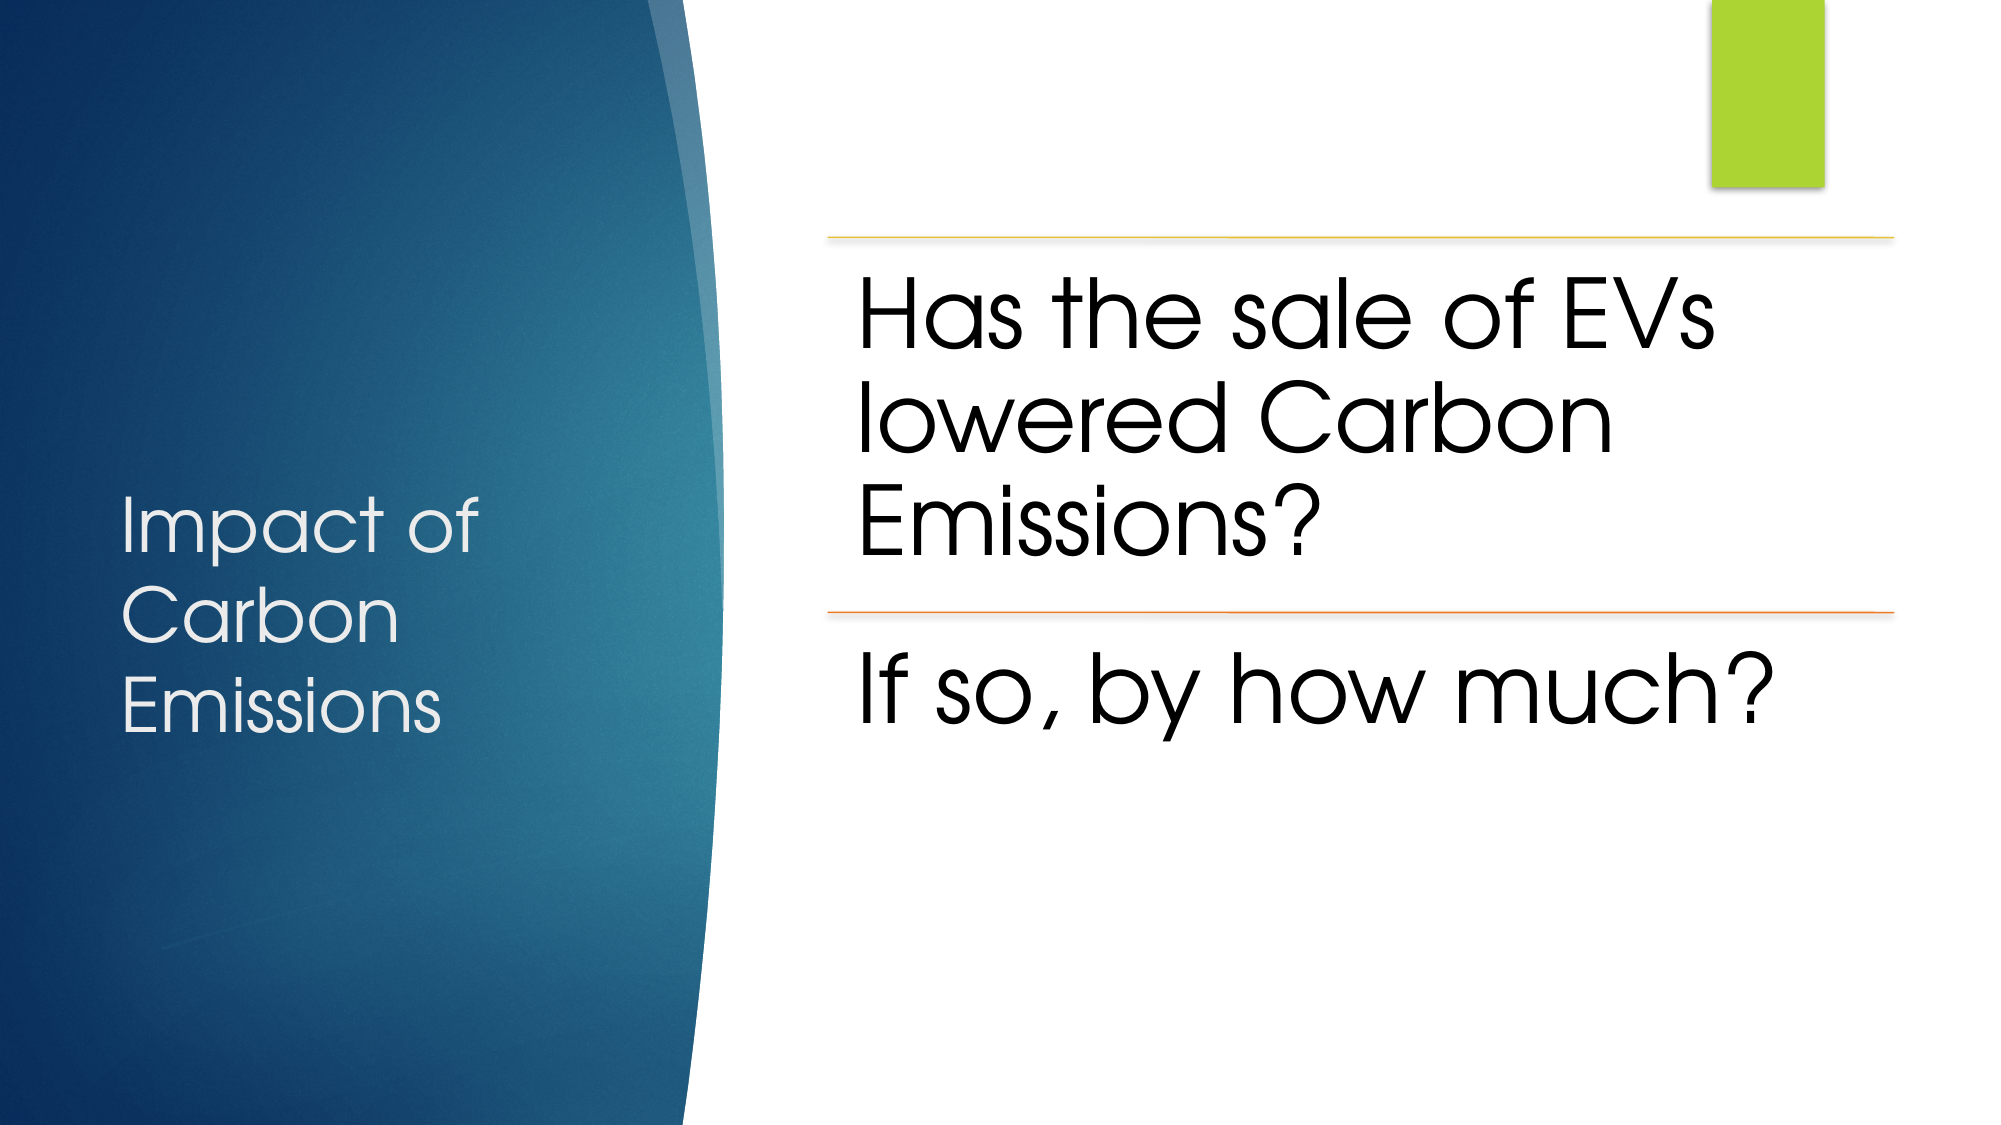

# Impact of Carbon Emissions
Has the sale of EVs lowered Carbon Emissions?
If so, by how much?